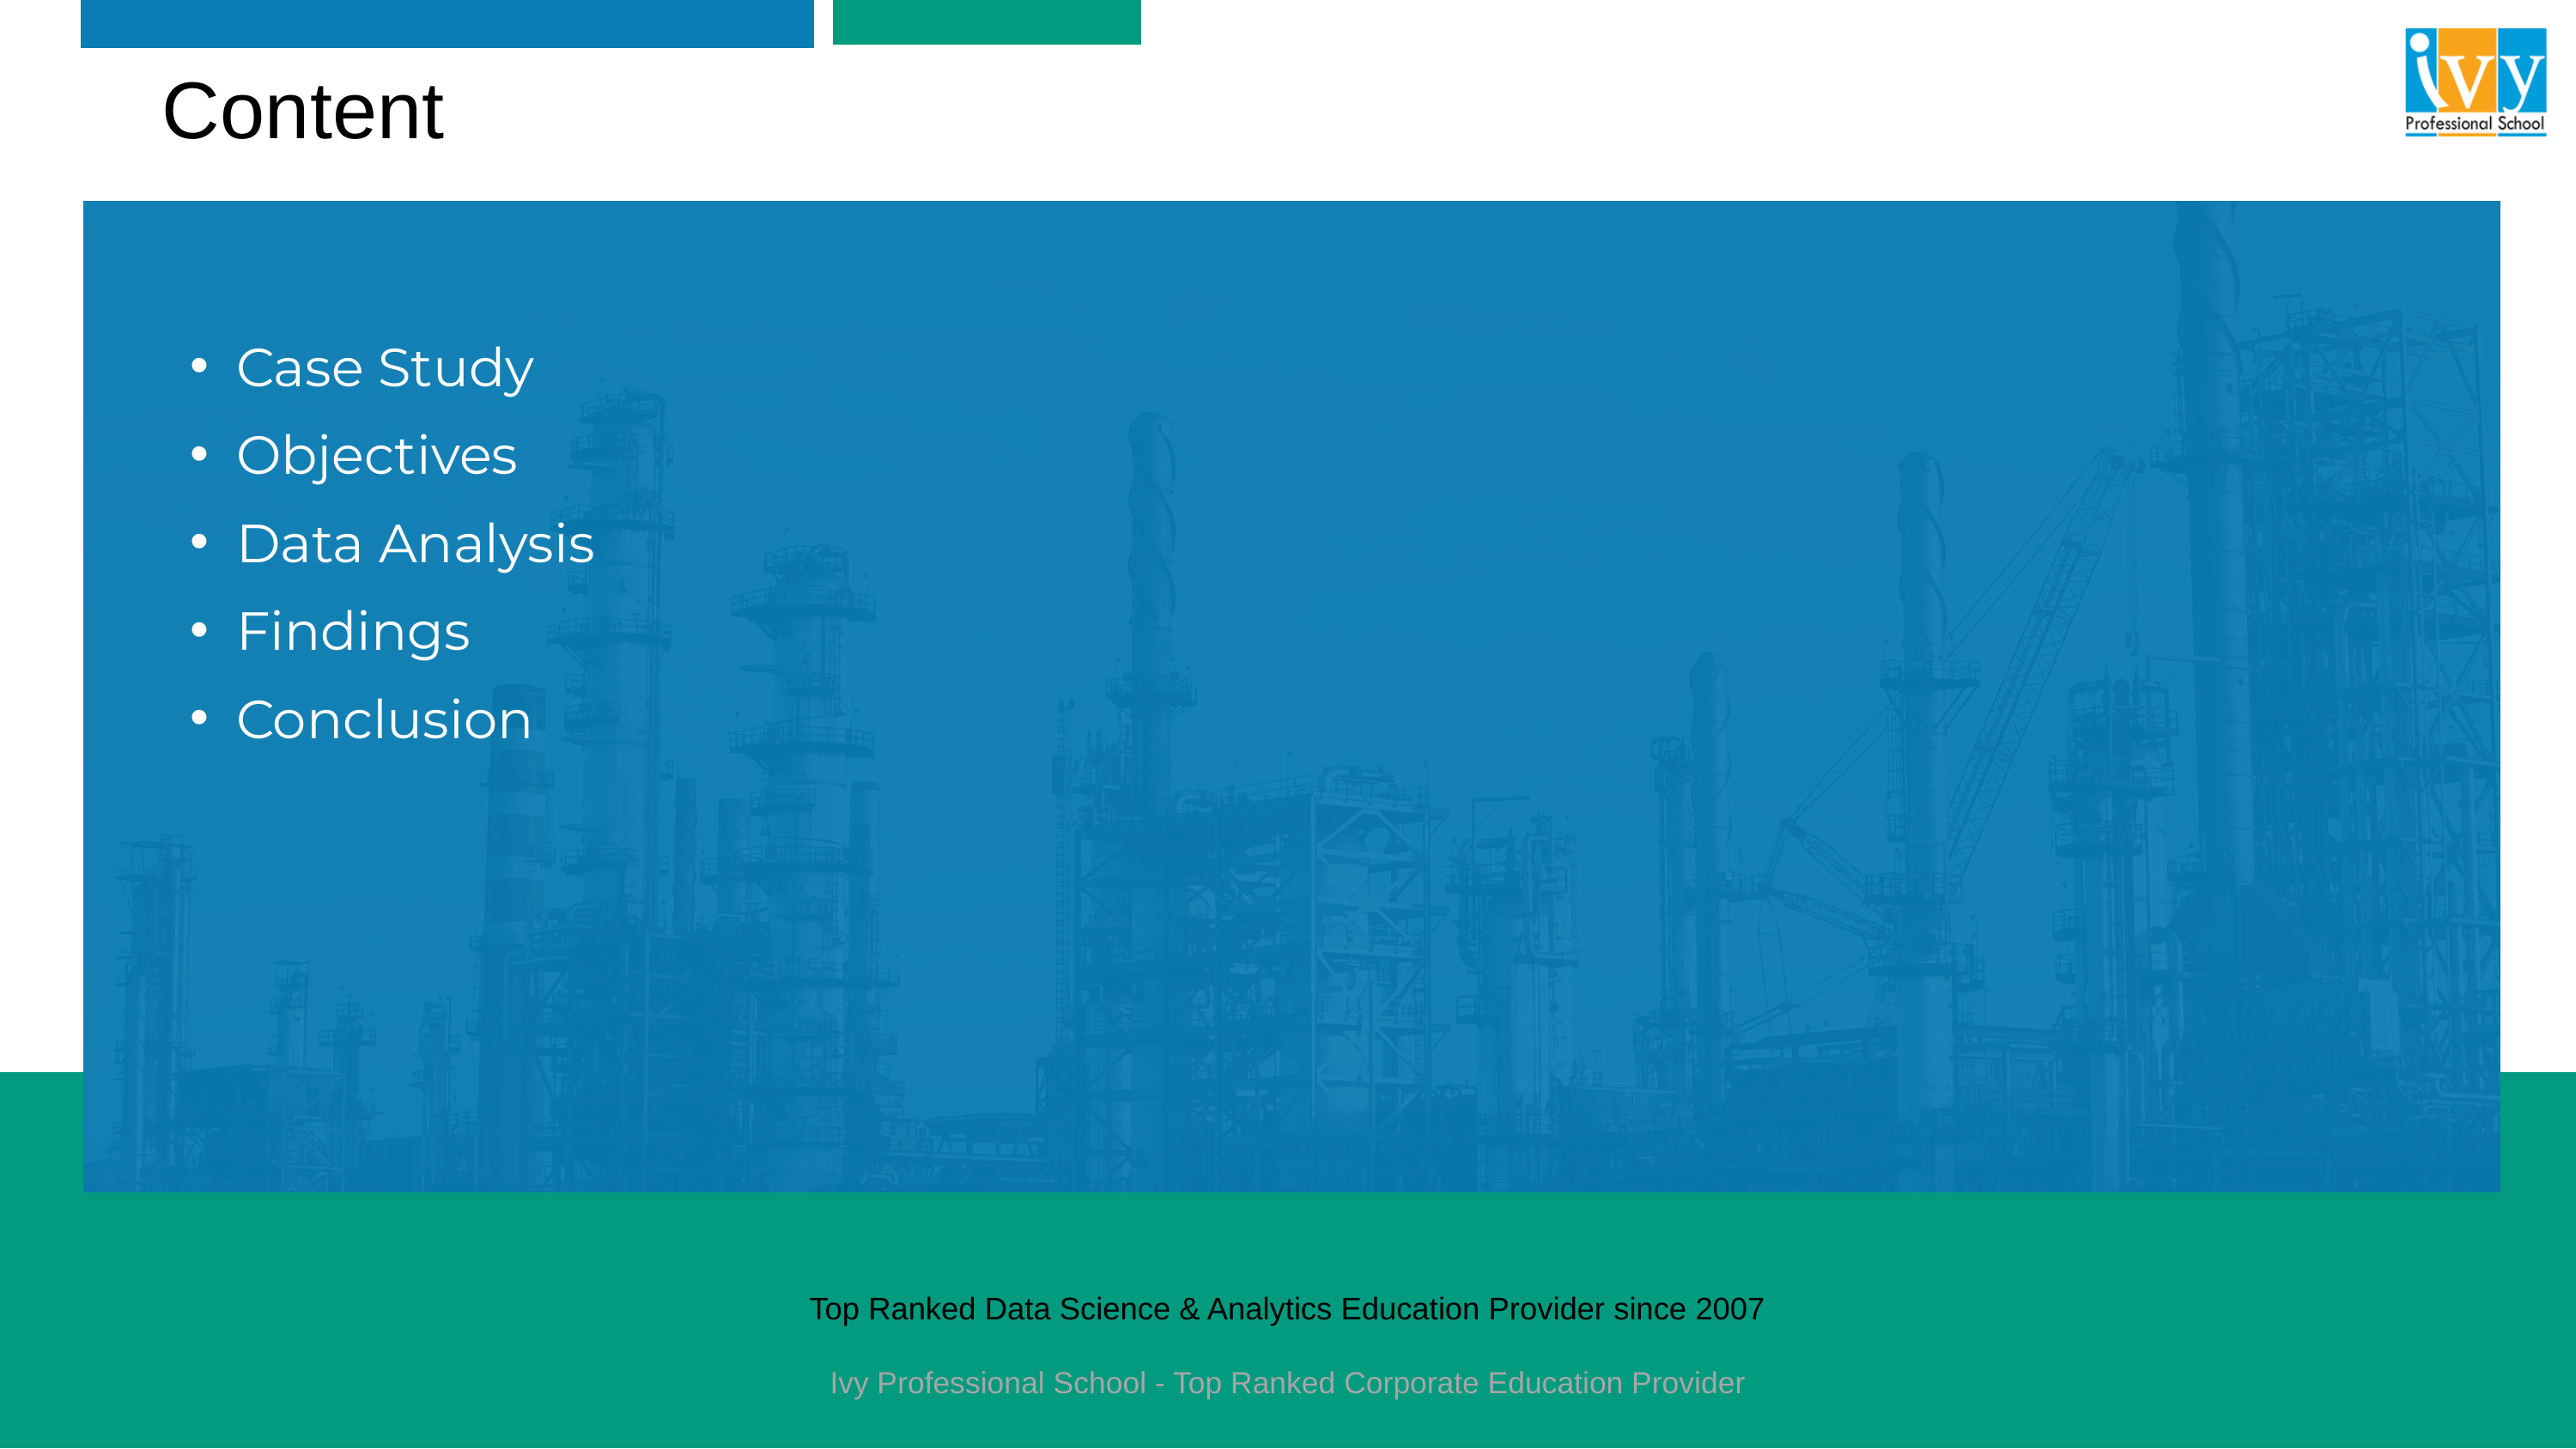

Content

Case Study
Objectives
Data Analysis
Findings
Conclusion

Top Ranked Data Science & Analytics Education Provider since 2007

Ivy Professional School - Top Ranked Corporate Education Provider